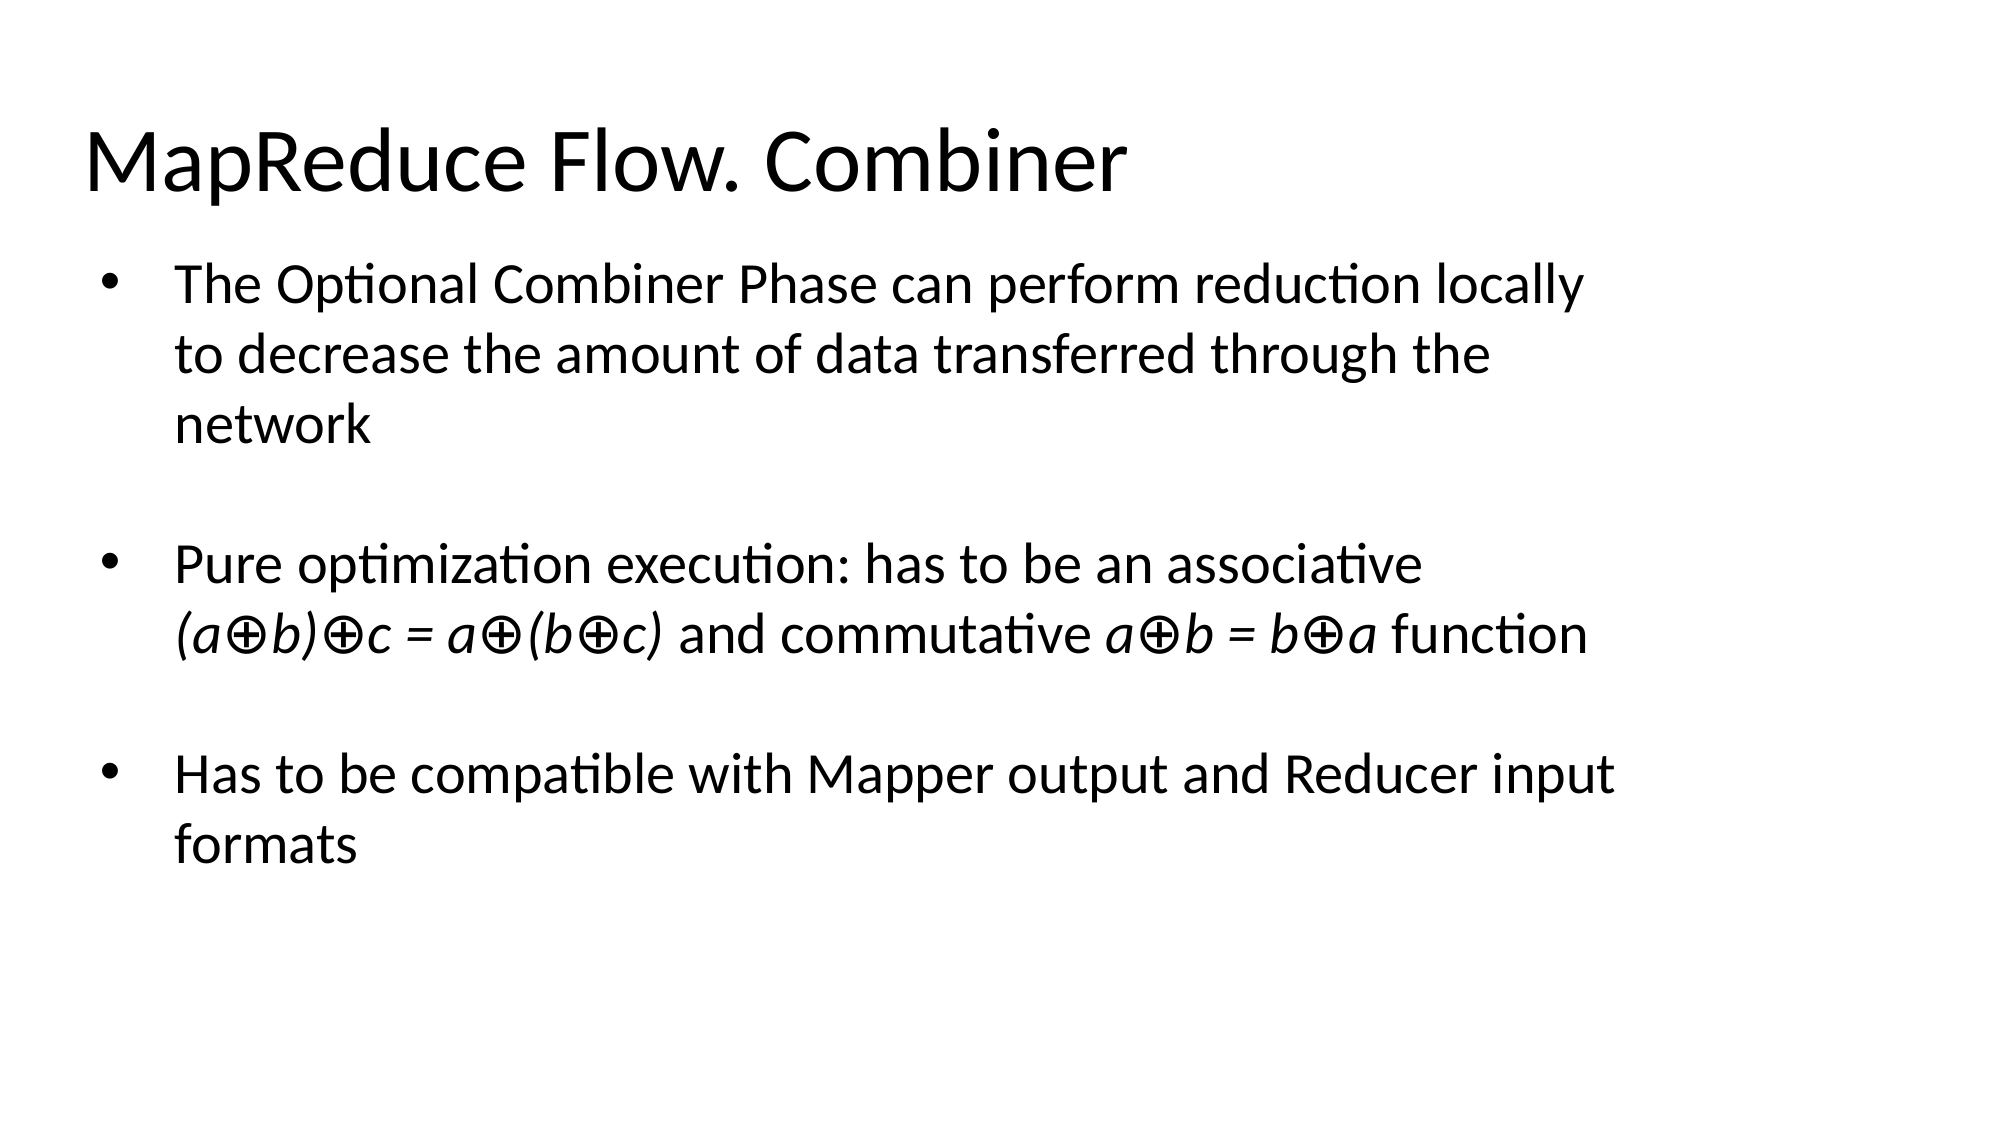

# MapReduce Flow. Combiner
The Optional Combiner Phase can perform reduction locally to decrease the amount of data transferred through the network

Pure optimization execution: has to be an associative (a⊕b)⊕c = a⊕(b⊕c) and commutative a⊕b = b⊕a function

Has to be compatible with Mapper output and Reducer input formats